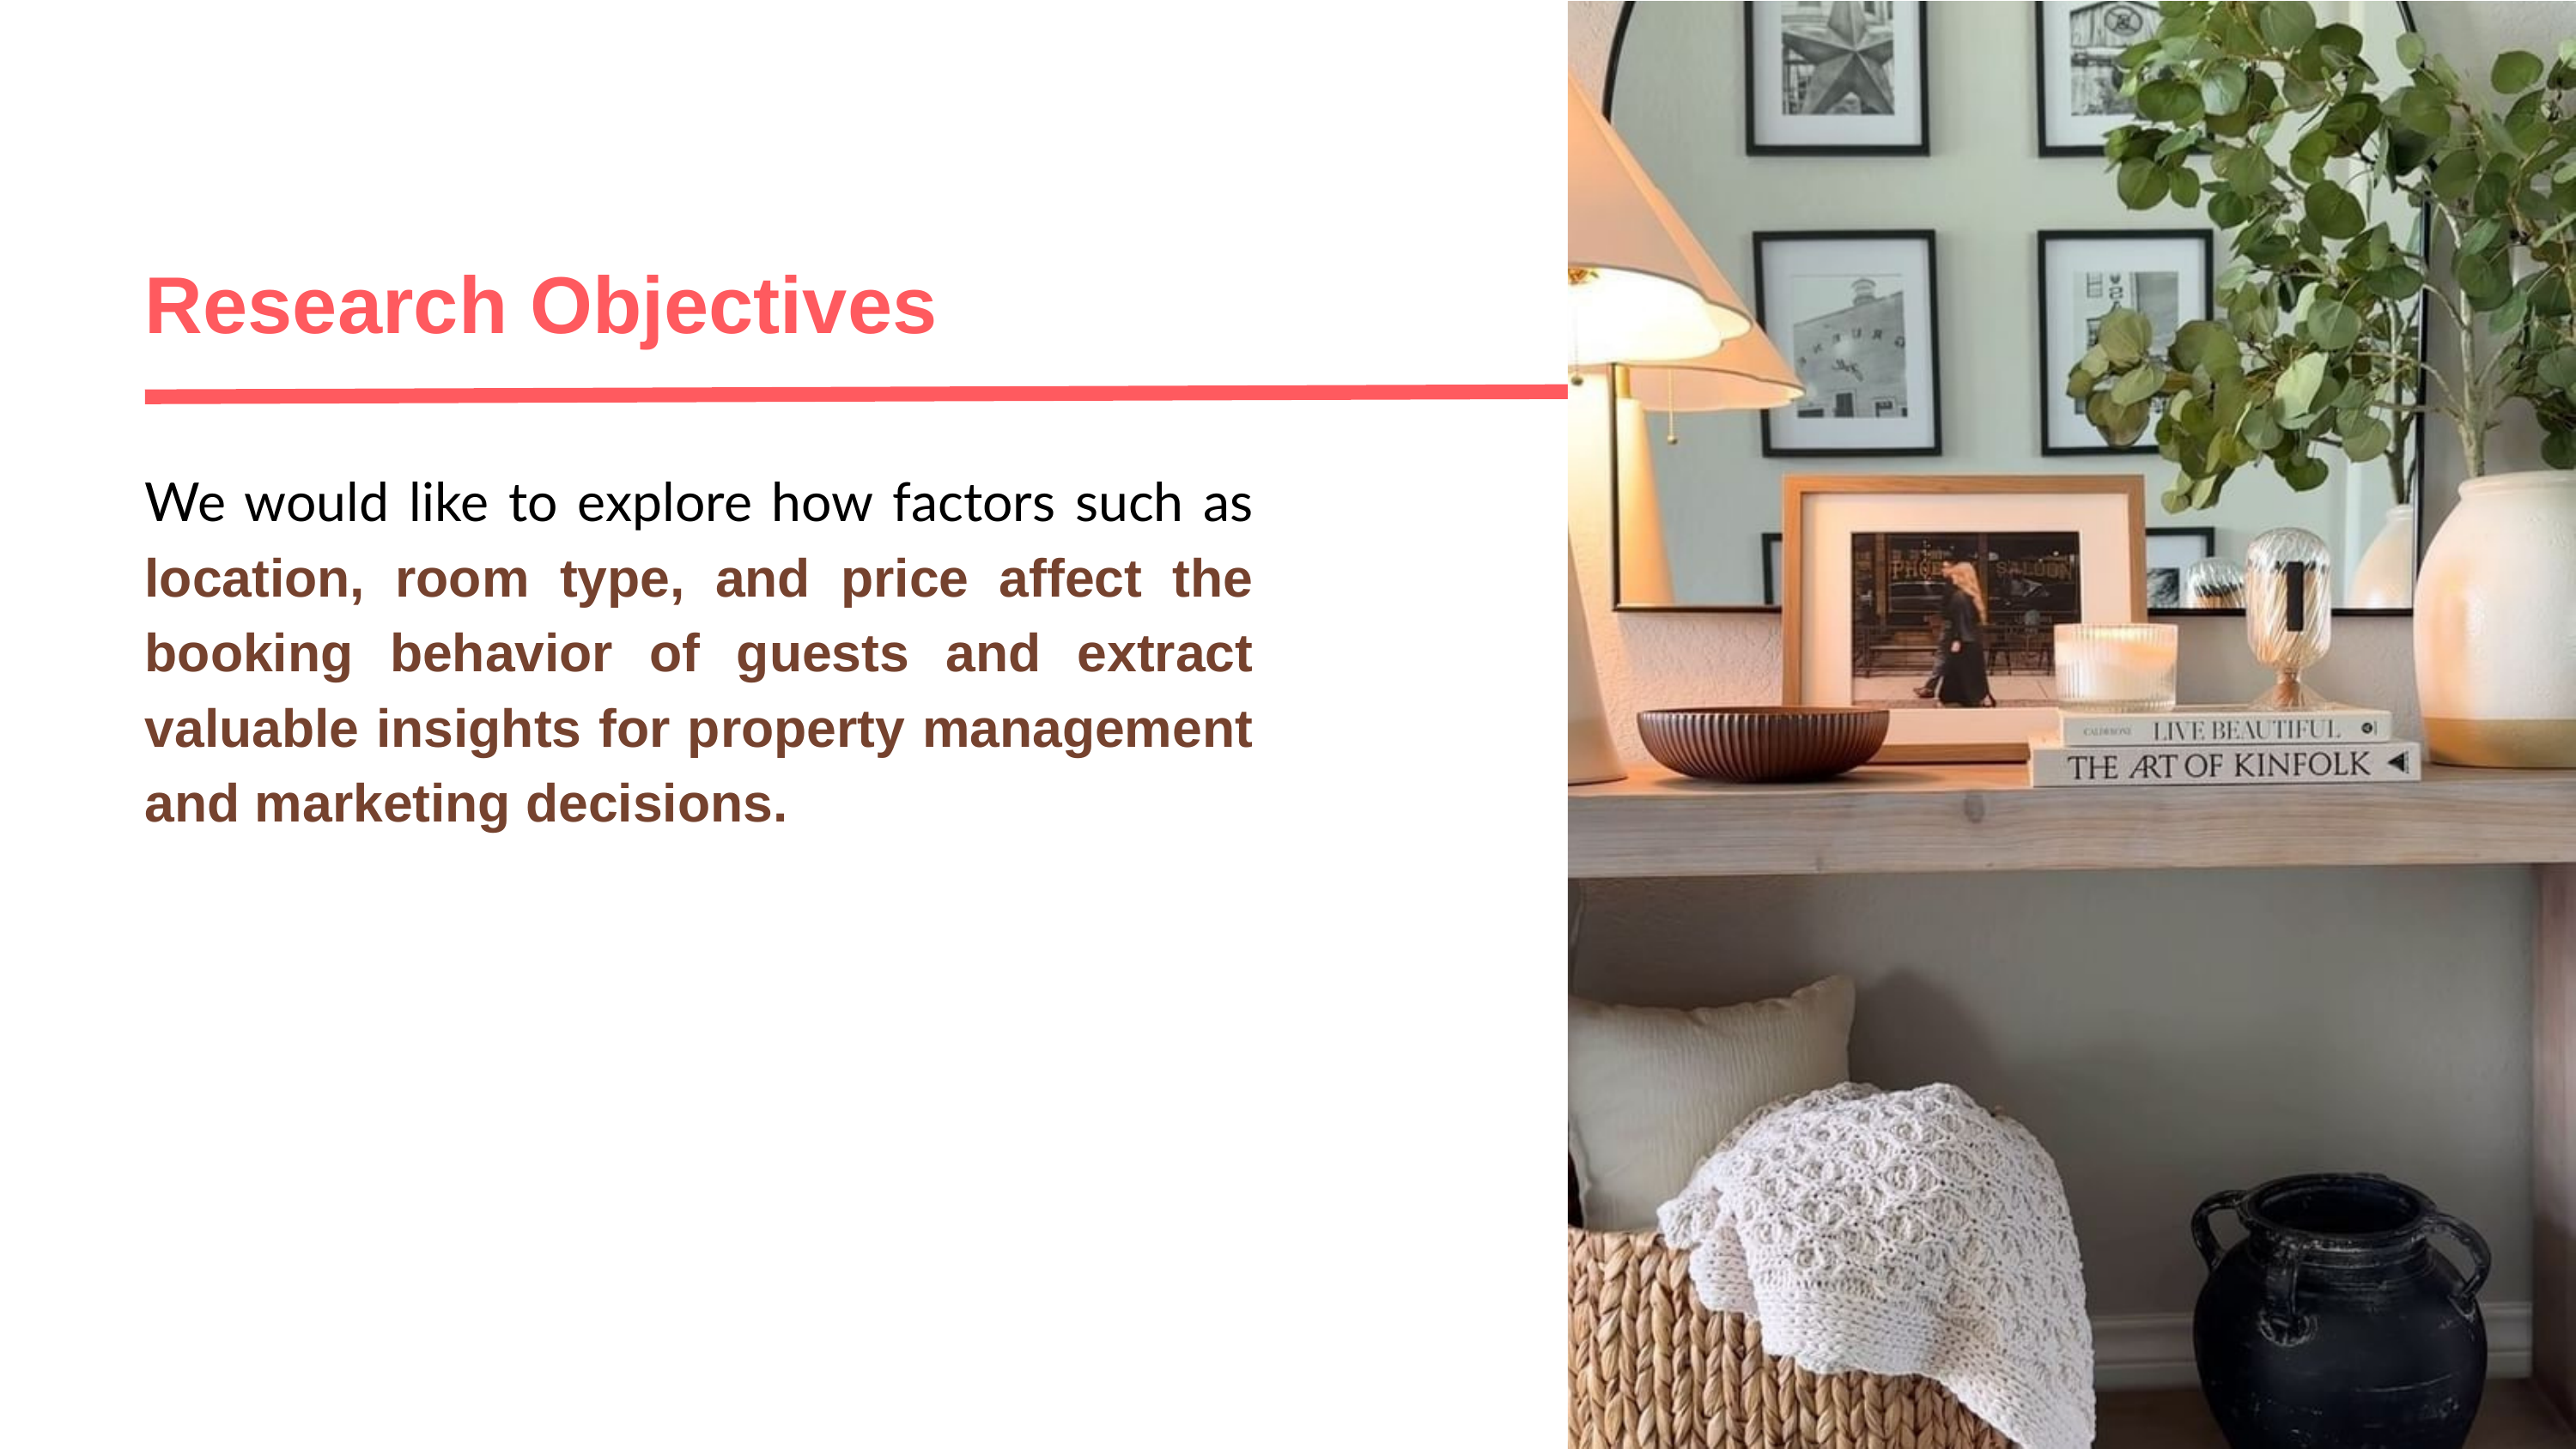

Research Objectives

We would like to explore how factors such as location, room type, and price affect the booking behavior of guests and extract valuable insights for property management and marketing decisions.